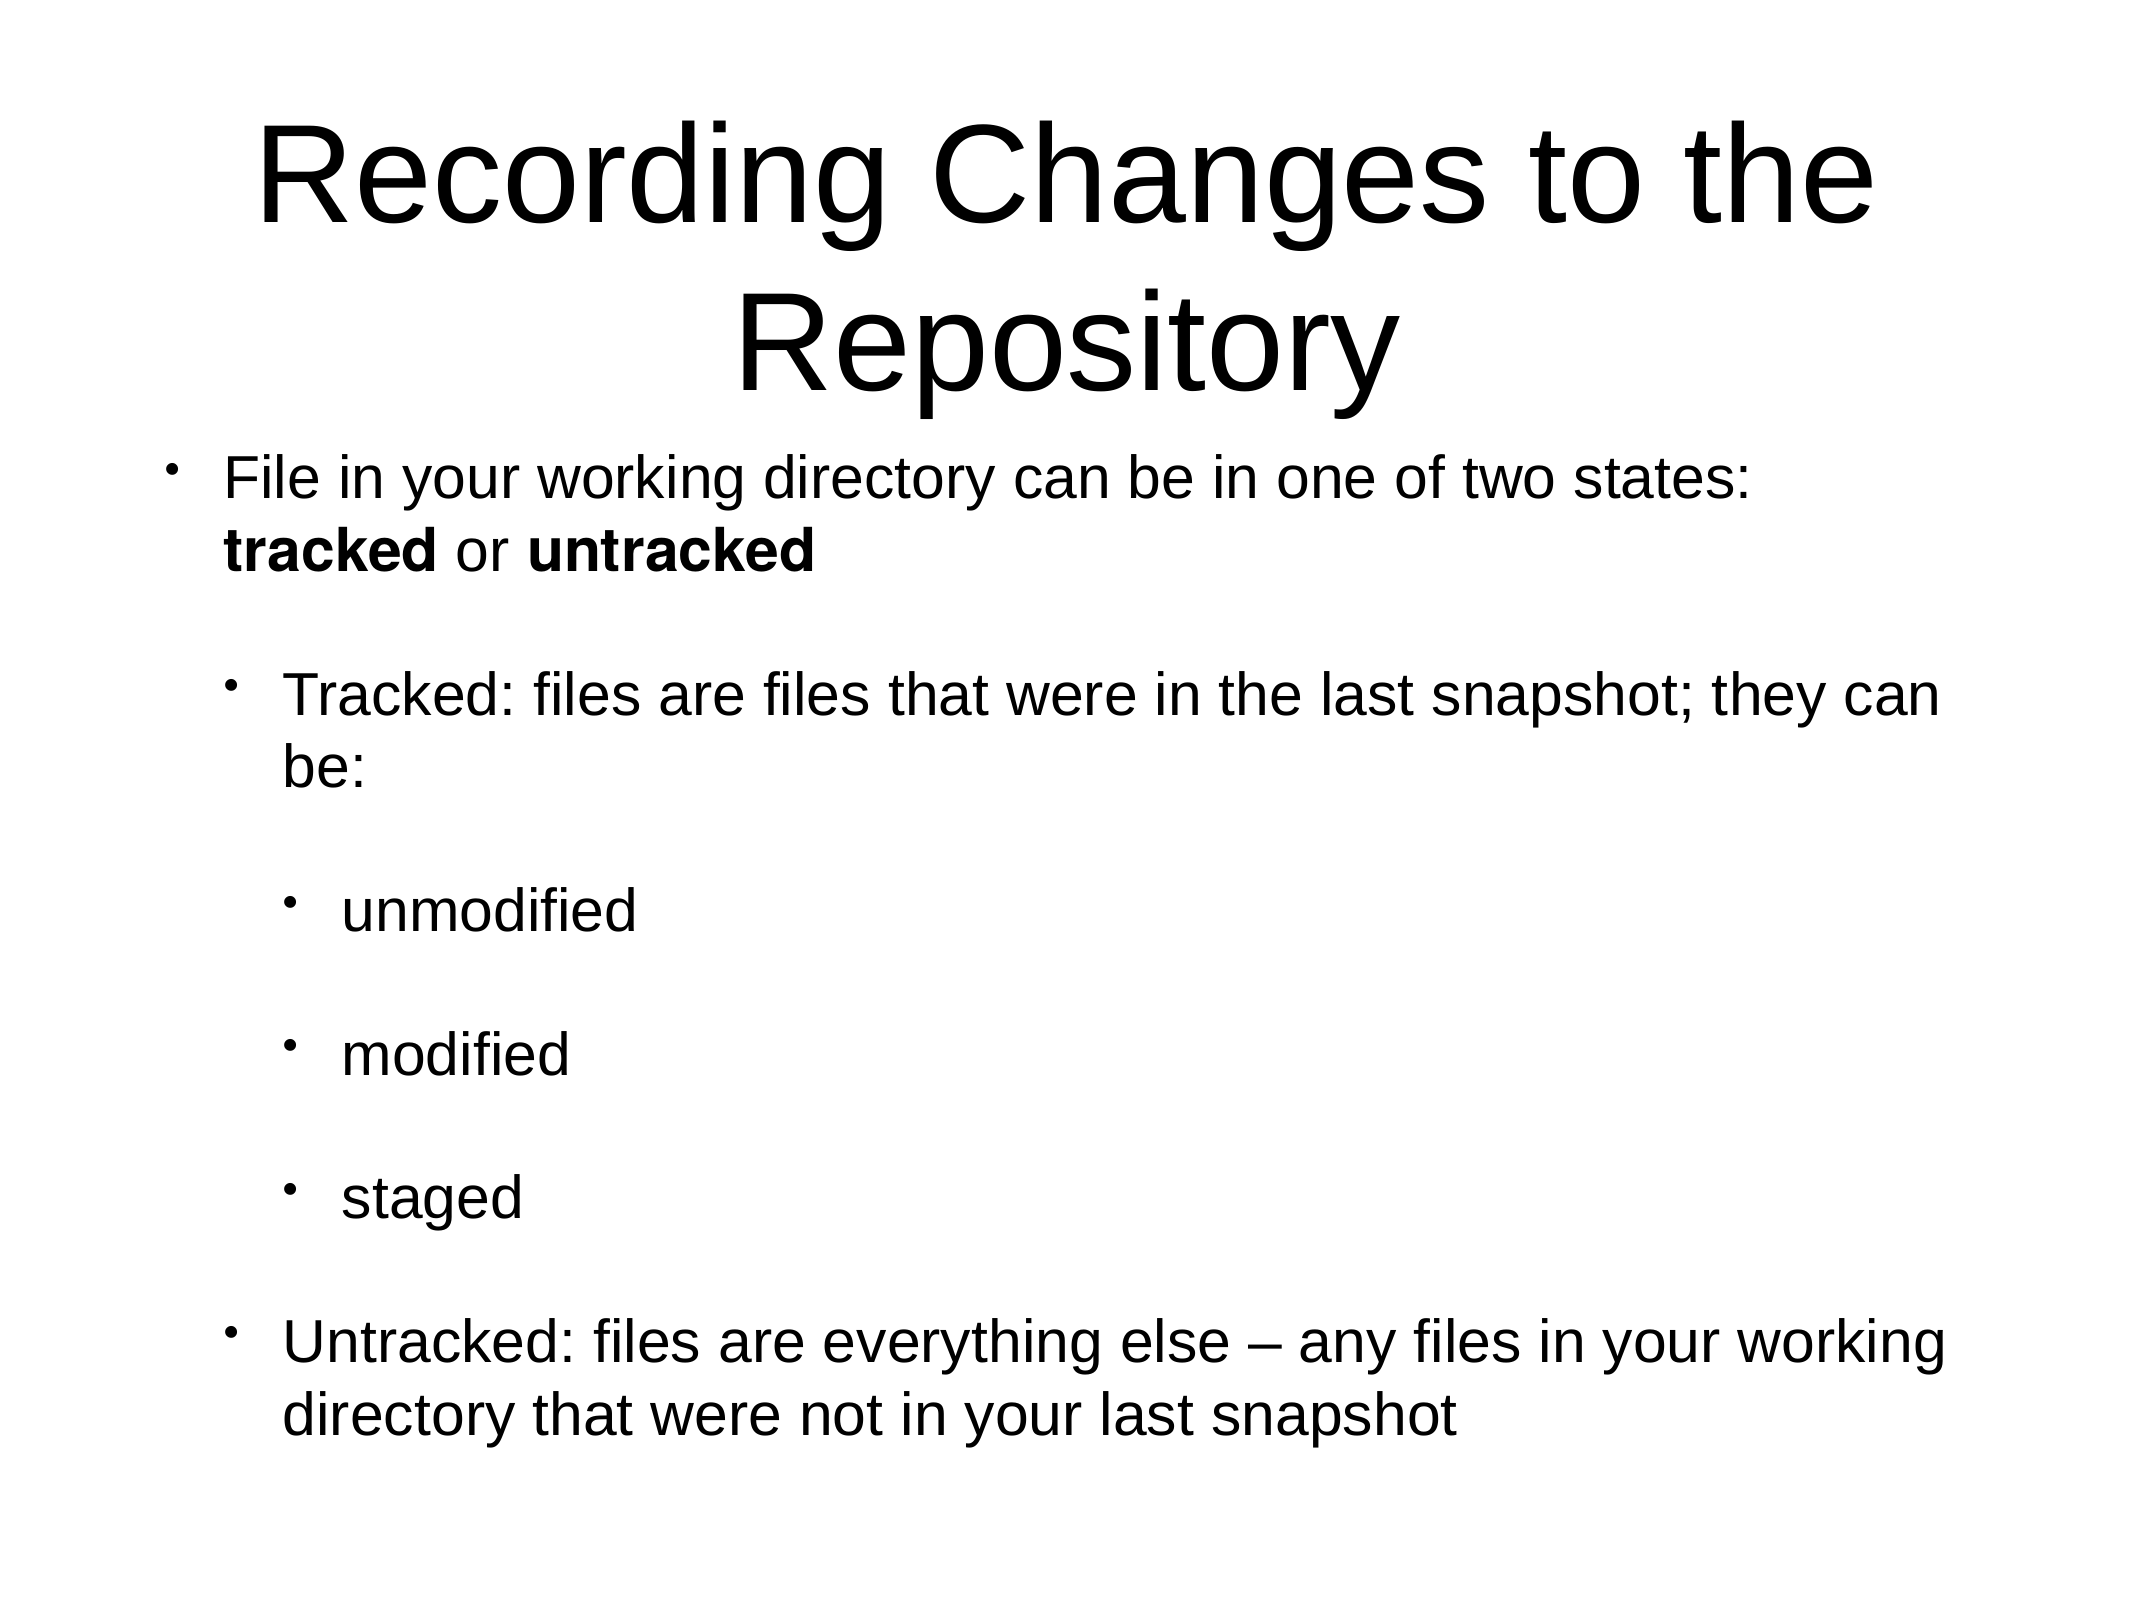

# Recording Changes to the Repository
File in your working directory can be in one of two states: tracked or untracked
Tracked: files are files that were in the last snapshot; they can be:
unmodified
modified
staged
Untracked: files are everything else – any files in your working directory that were not in your last snapshot